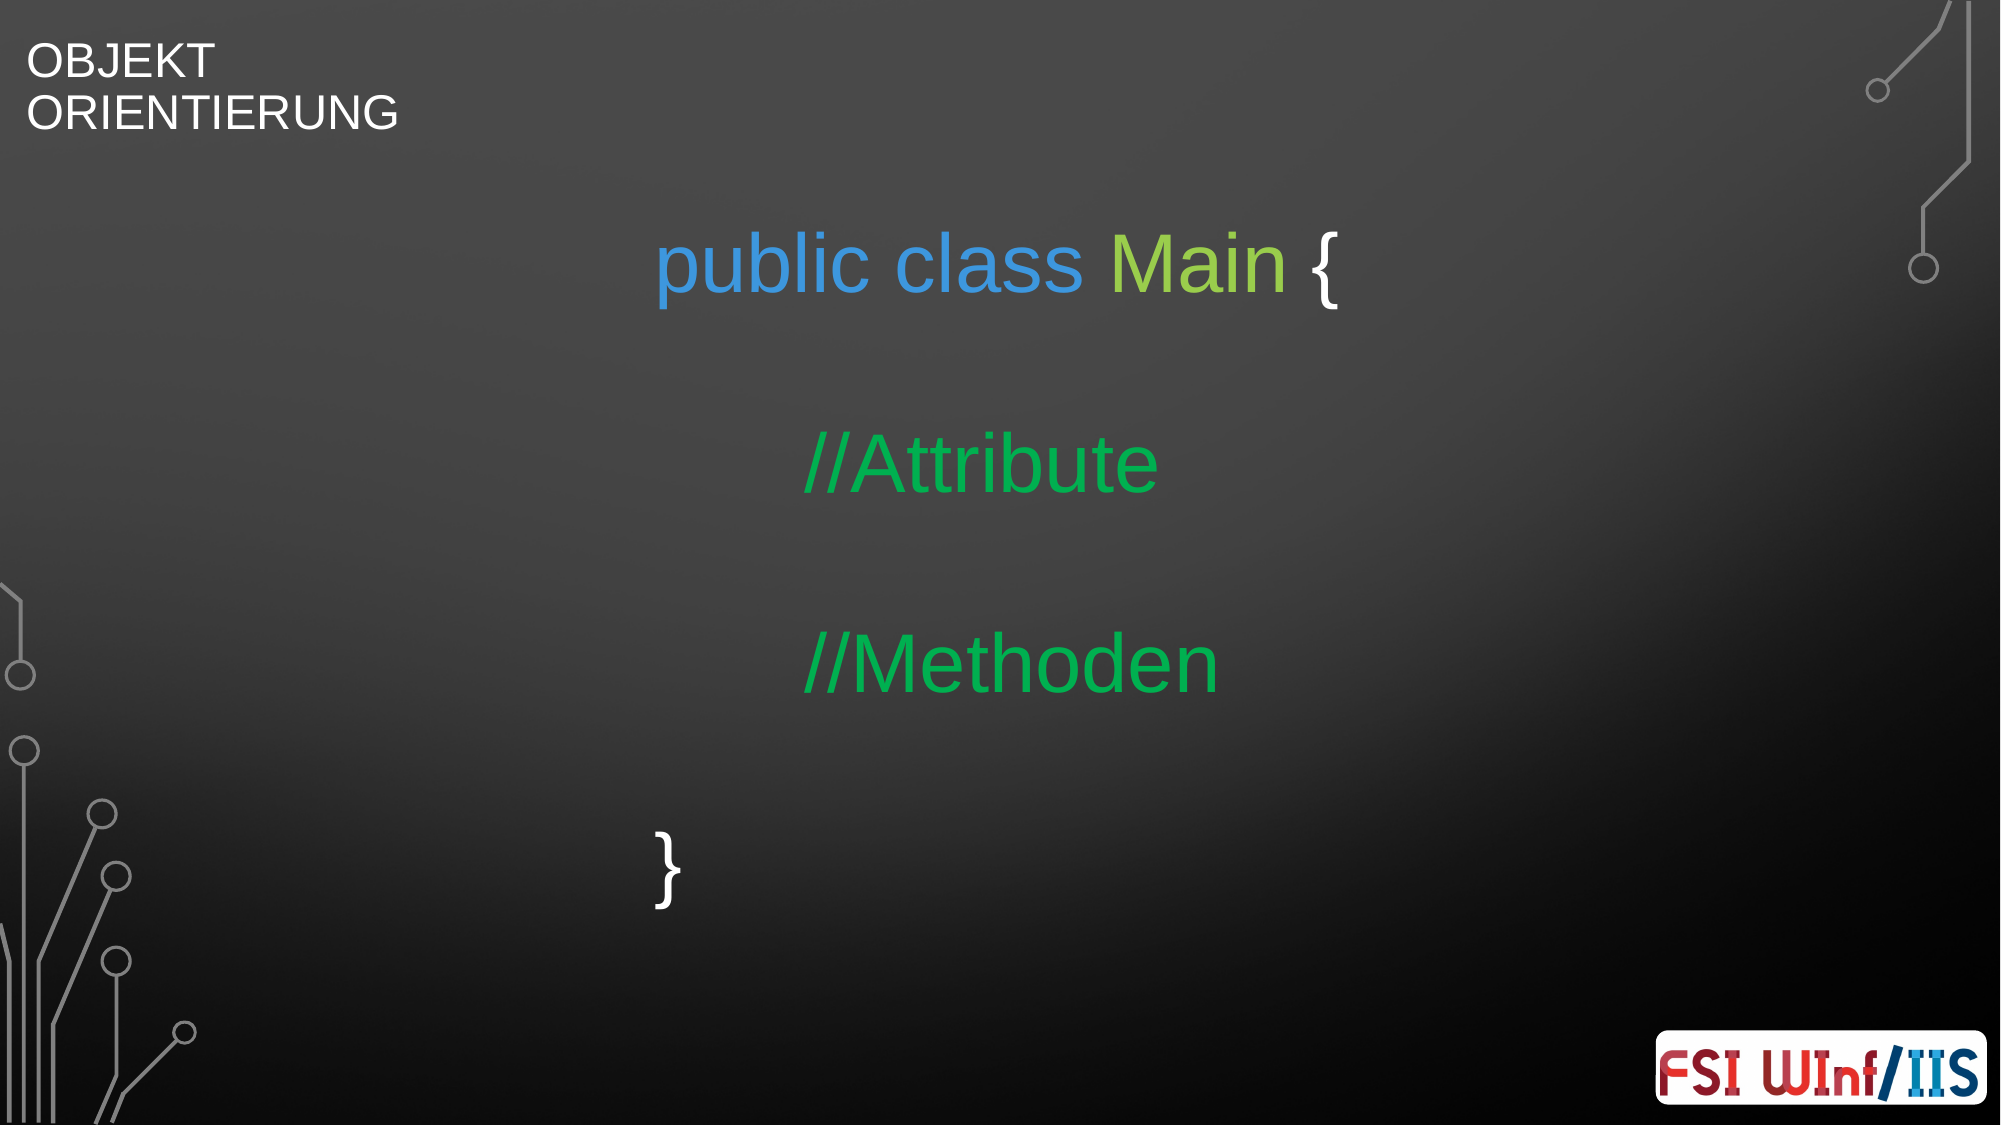

# Objekt Orientierung
public class Main {

	//Attribute

	//Methoden

}